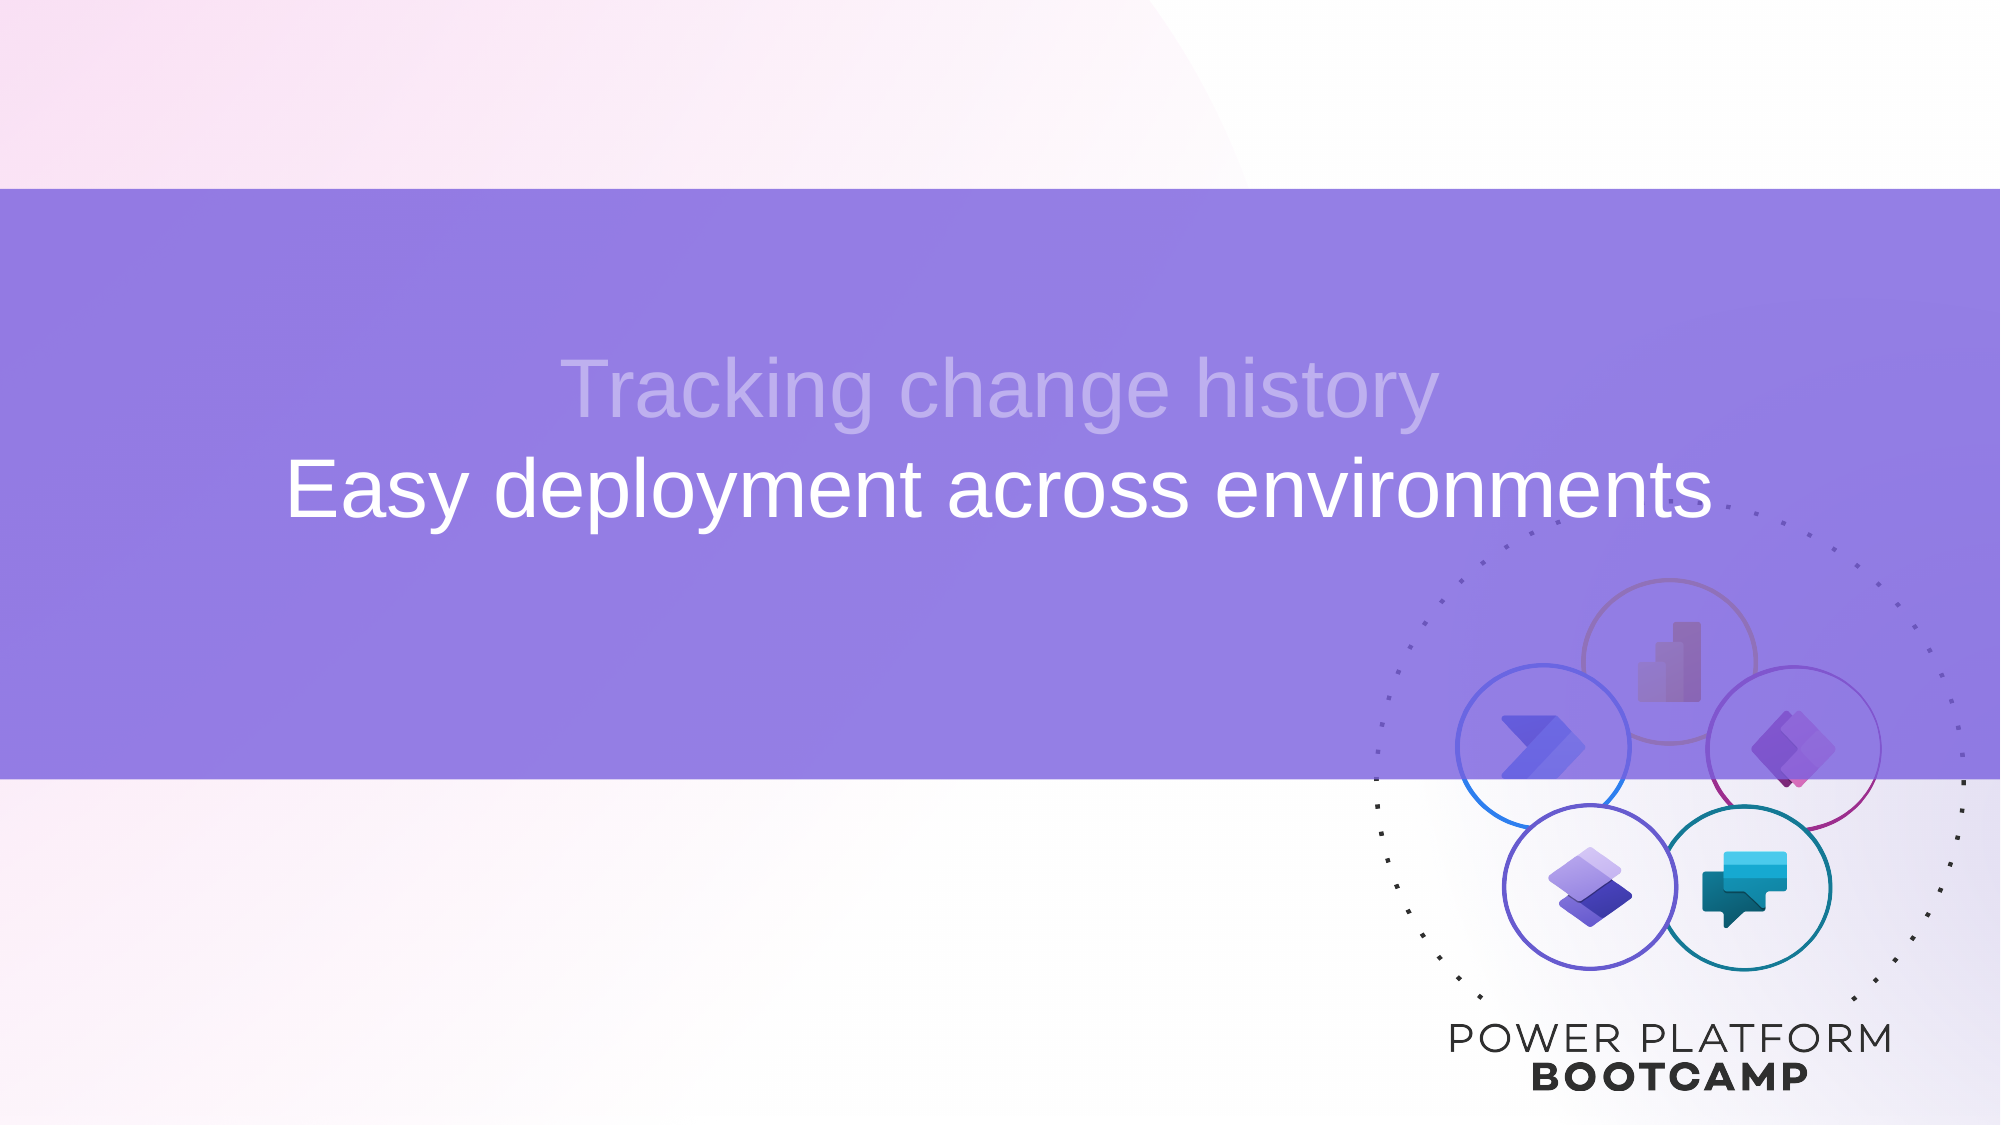

Tracking change history
Easy deployment across environments